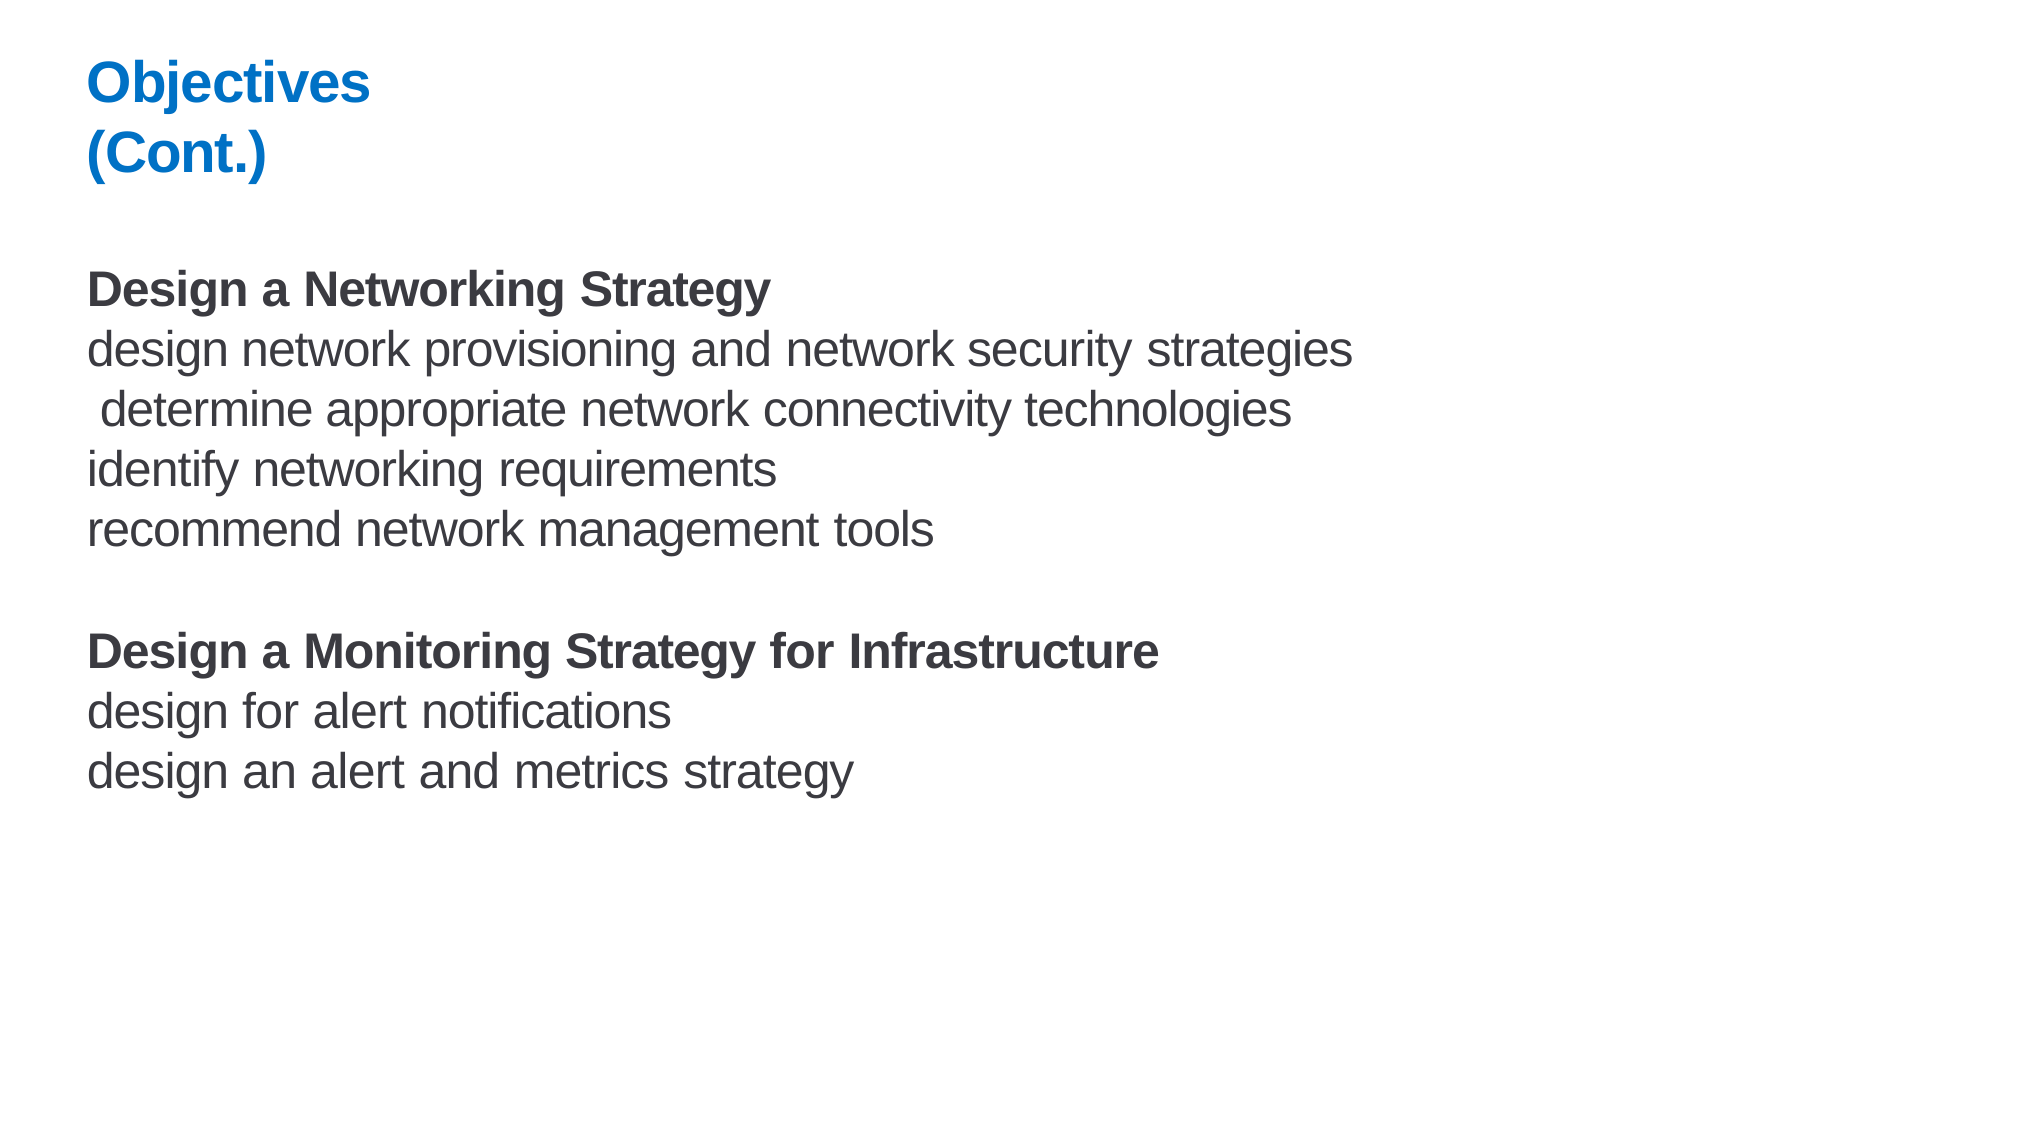

# Objectives (Cont.)
Design a Networking Strategy
design network provisioning and network security strategies  determine appropriate network connectivity technologies  identify networking requirements
recommend network management tools

Design a Monitoring Strategy for Infrastructure
design for alert notifications
design an alert and metrics strategy